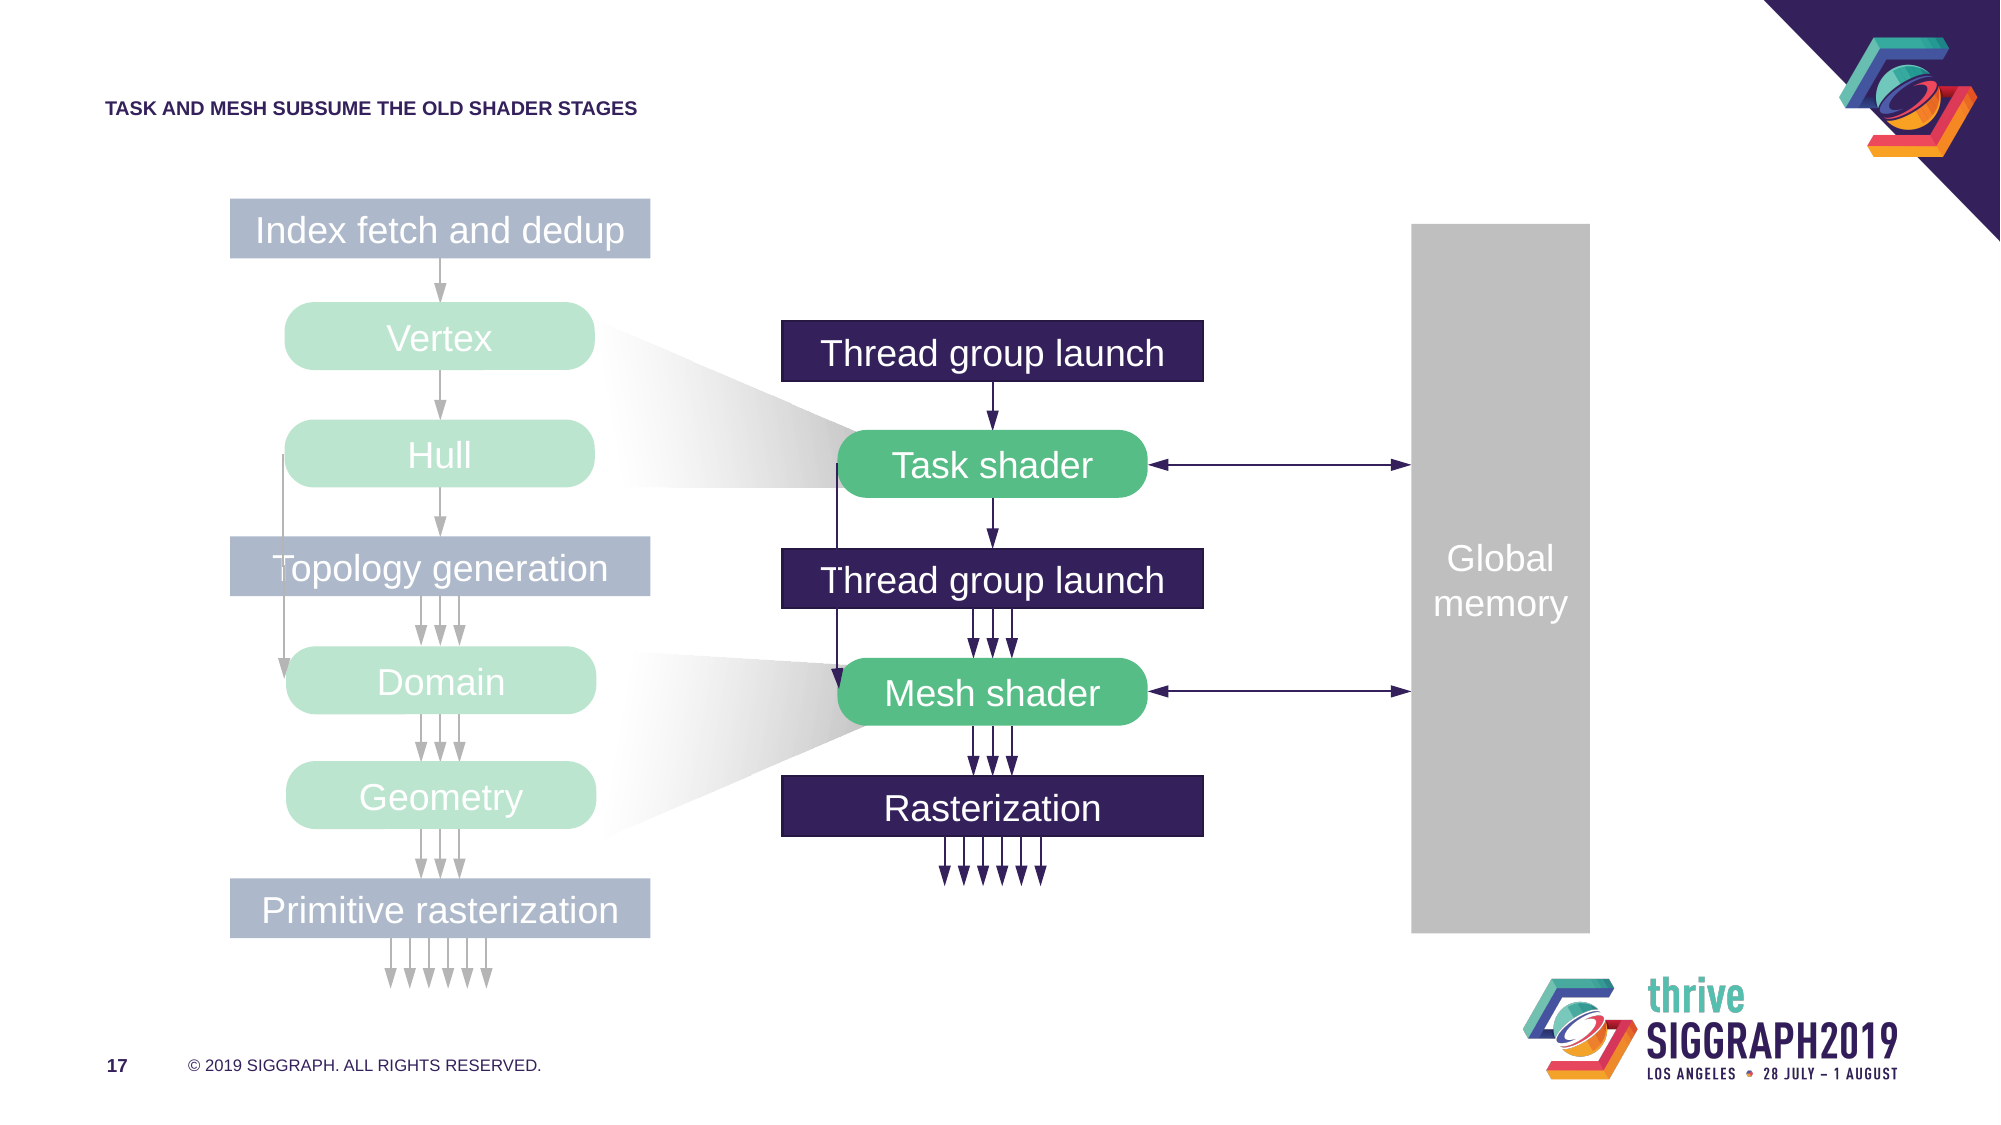

# task and mesh subsume the old shader stages
Index fetch and dedup
Global
memory
Vertex

Thread group launch
Hull
Task shader
Topology generation
Thread group launch
Domain

Mesh shader
Geometry
Rasterization
Primitive rasterization
17
© 2019 SIGGRAPH. ALL RIGHTS RESERVED.